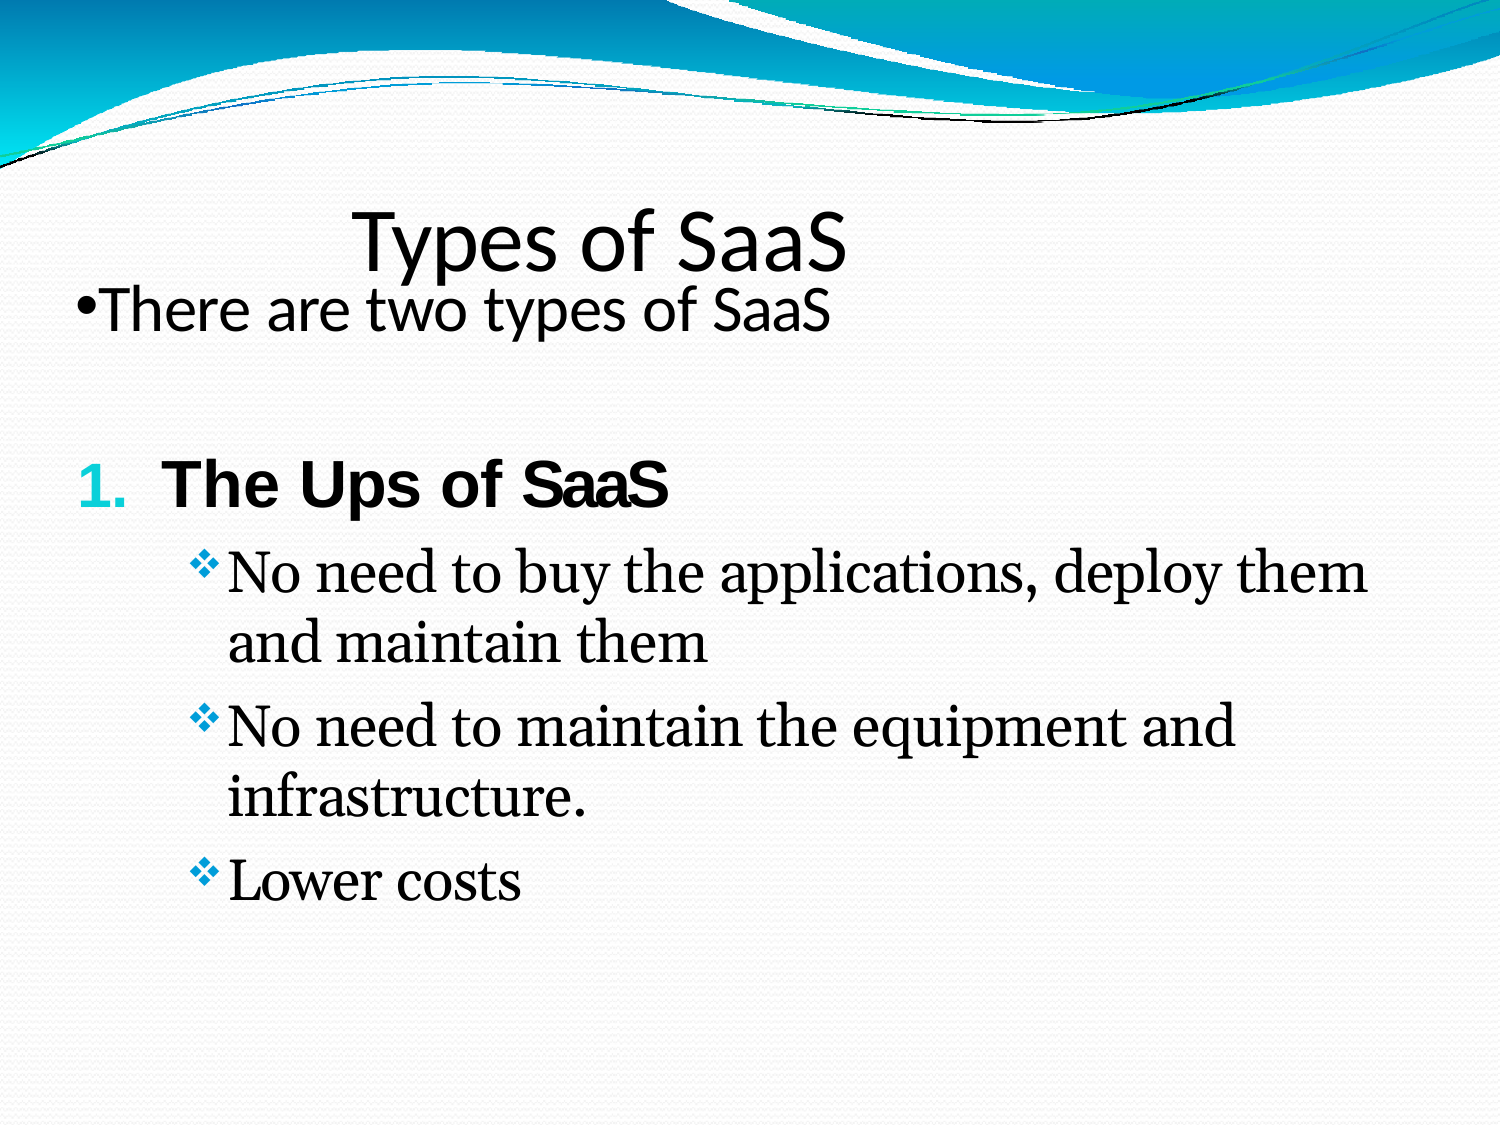

# Types of SaaS
There are two types of SaaS

The Ups of SaaS
No need to buy the applications, deploy them  and maintain them
No need to maintain the equipment and  infrastructure.
Lower costs